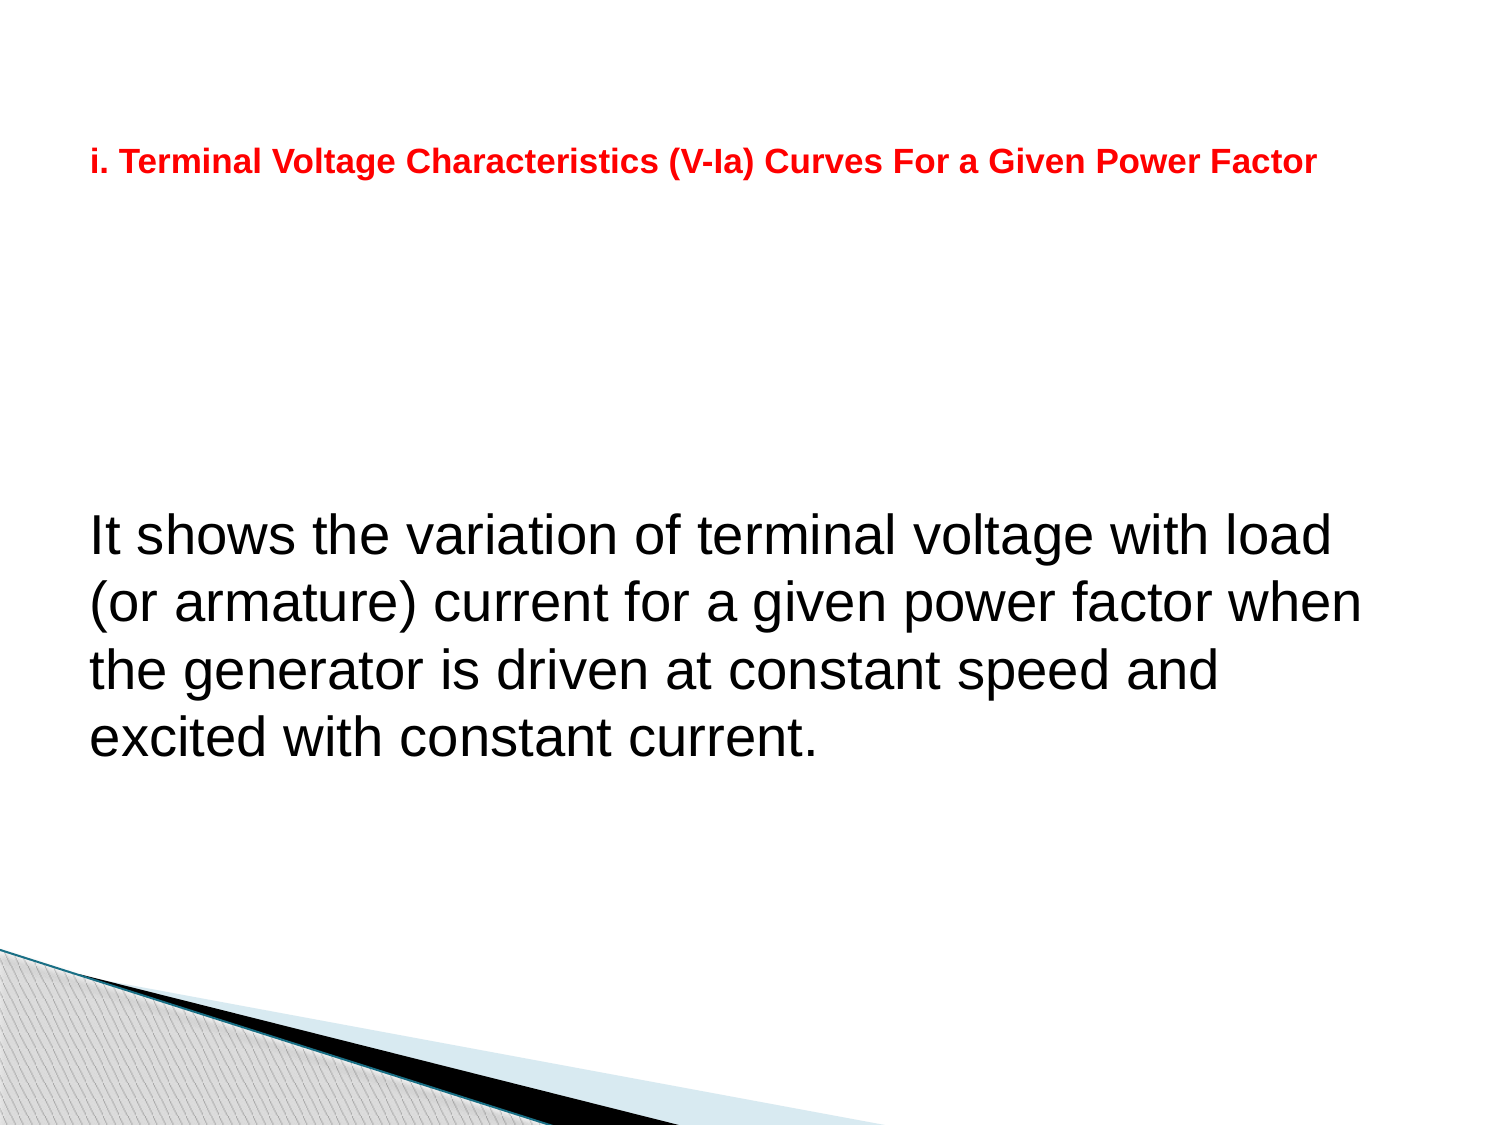

# i. Terminal Voltage Characteristics (V-Ia) Curves For a Given Power Factor

It shows the variation of terminal voltage with load (or armature) current for a given power factor when the generator is driven at constant speed and excited with constant current.